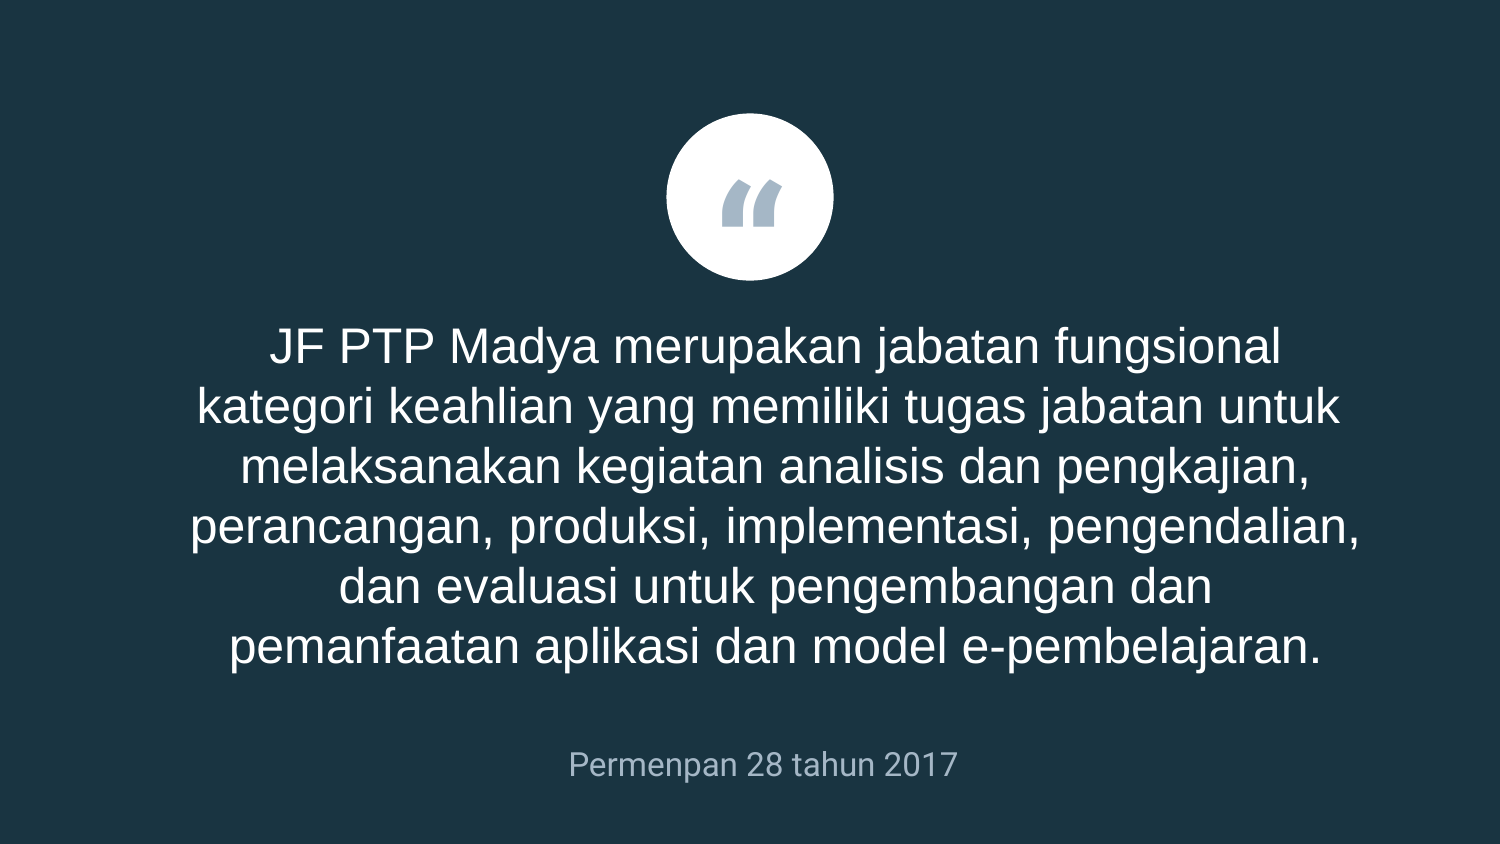

“
# JF PTP Madya merupakan jabatan fungsional kategori keahlian yang memiliki tugas jabatan untuk  melaksanakan kegiatan analisis dan pengkajian, perancangan, produksi, implementasi, pengendalian, dan evaluasi untuk pengembangan dan pemanfaatan aplikasi dan model e-pembelajaran.
Permenpan 28 tahun 2017